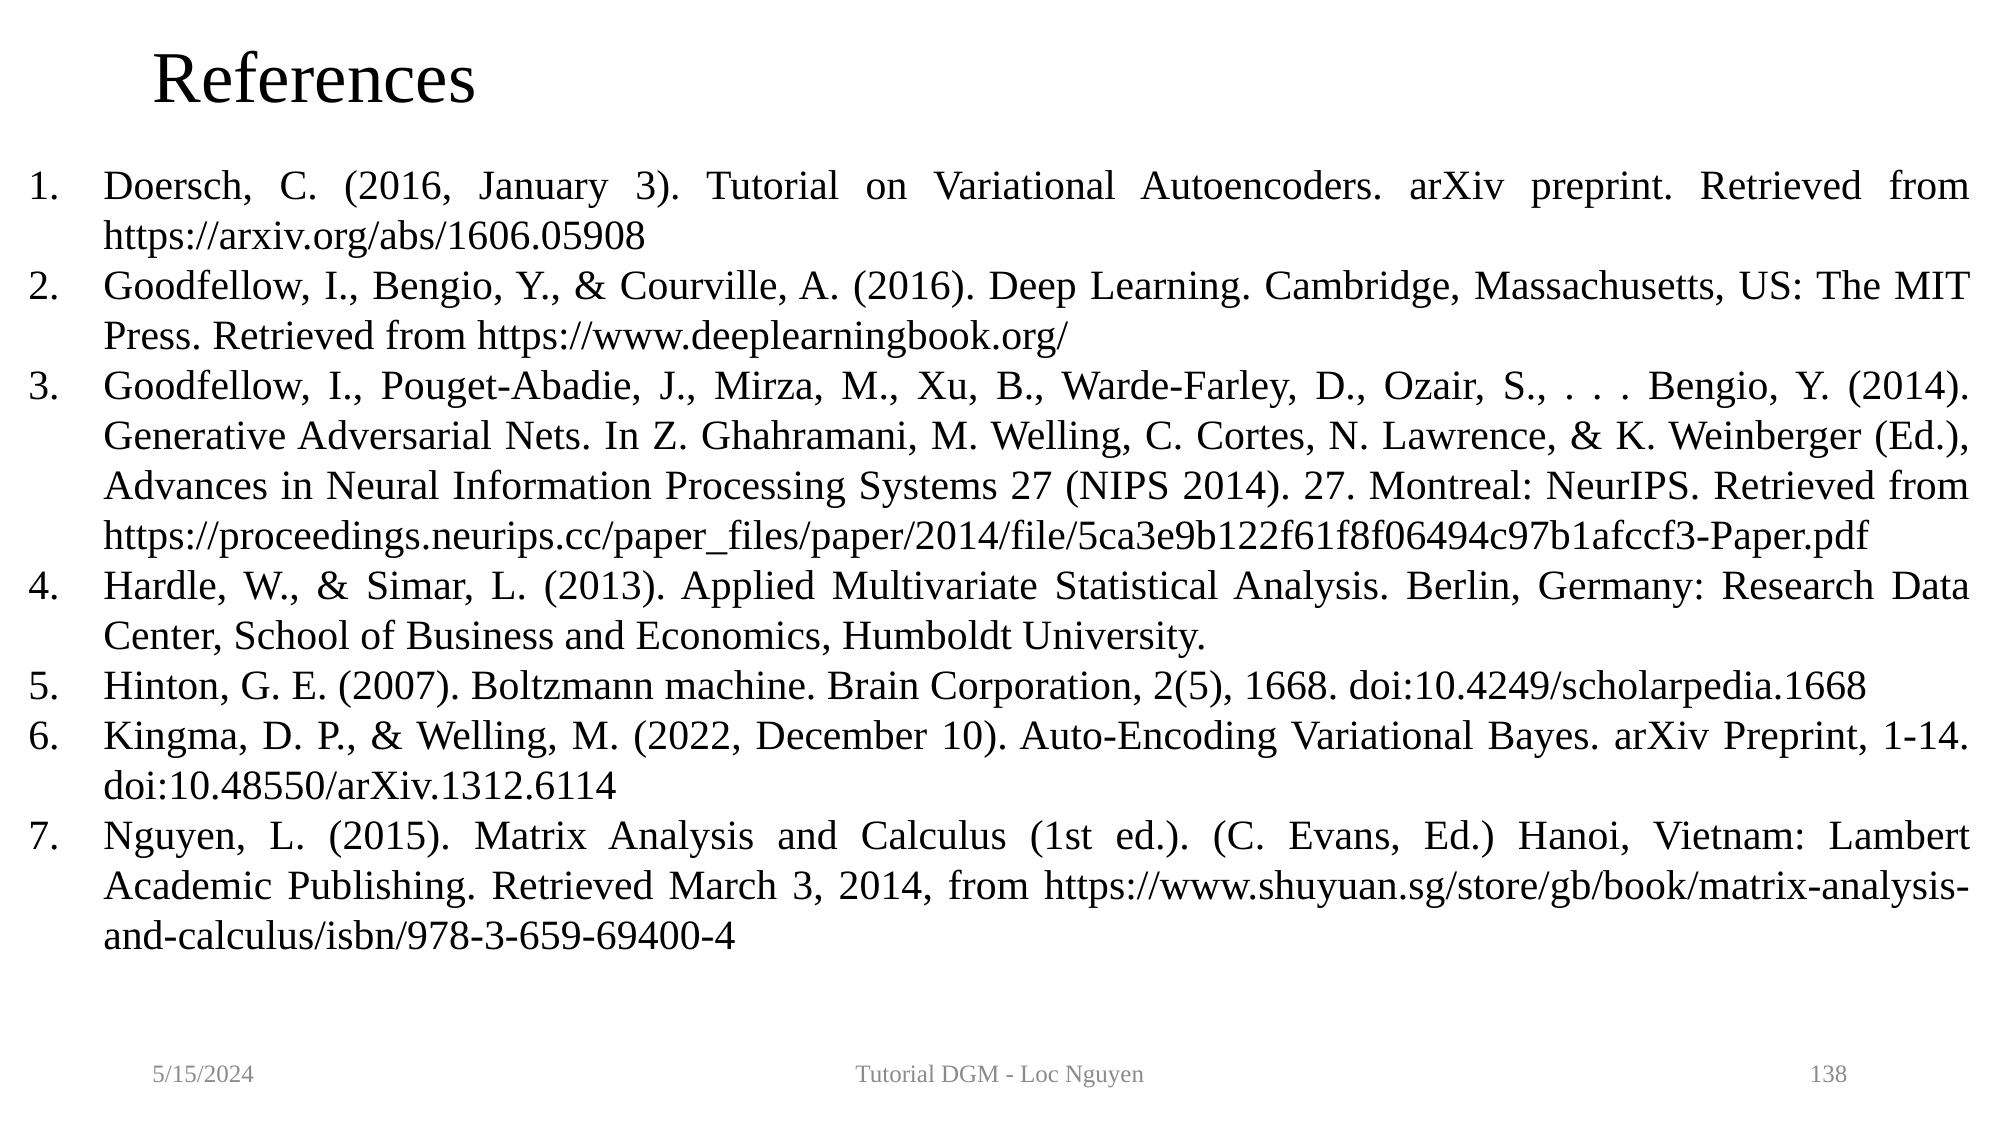

# References
Doersch, C. (2016, January 3). Tutorial on Variational Autoencoders. arXiv preprint. Retrieved from https://arxiv.org/abs/1606.05908
Goodfellow, I., Bengio, Y., & Courville, A. (2016). Deep Learning. Cambridge, Massachusetts, US: The MIT Press. Retrieved from https://www.deeplearningbook.org/
Goodfellow, I., Pouget-Abadie, J., Mirza, M., Xu, B., Warde-Farley, D., Ozair, S., . . . Bengio, Y. (2014). Generative Adversarial Nets. In Z. Ghahramani, M. Welling, C. Cortes, N. Lawrence, & K. Weinberger (Ed.), Advances in Neural Information Processing Systems 27 (NIPS 2014). 27. Montreal: NeurIPS. Retrieved from https://proceedings.neurips.cc/paper_files/paper/2014/file/5ca3e9b122f61f8f06494c97b1afccf3-Paper.pdf
Hardle, W., & Simar, L. (2013). Applied Multivariate Statistical Analysis. Berlin, Germany: Research Data Center, School of Business and Economics, Humboldt University.
Hinton, G. E. (2007). Boltzmann machine. Brain Corporation, 2(5), 1668. doi:10.4249/scholarpedia.1668
Kingma, D. P., & Welling, M. (2022, December 10). Auto-Encoding Variational Bayes. arXiv Preprint, 1-14. doi:10.48550/arXiv.1312.6114
Nguyen, L. (2015). Matrix Analysis and Calculus (1st ed.). (C. Evans, Ed.) Hanoi, Vietnam: Lambert Academic Publishing. Retrieved March 3, 2014, from https://www.shuyuan.sg/store/gb/book/matrix-analysis-and-calculus/isbn/978-3-659-69400-4
5/15/2024
Tutorial DGM - Loc Nguyen
138